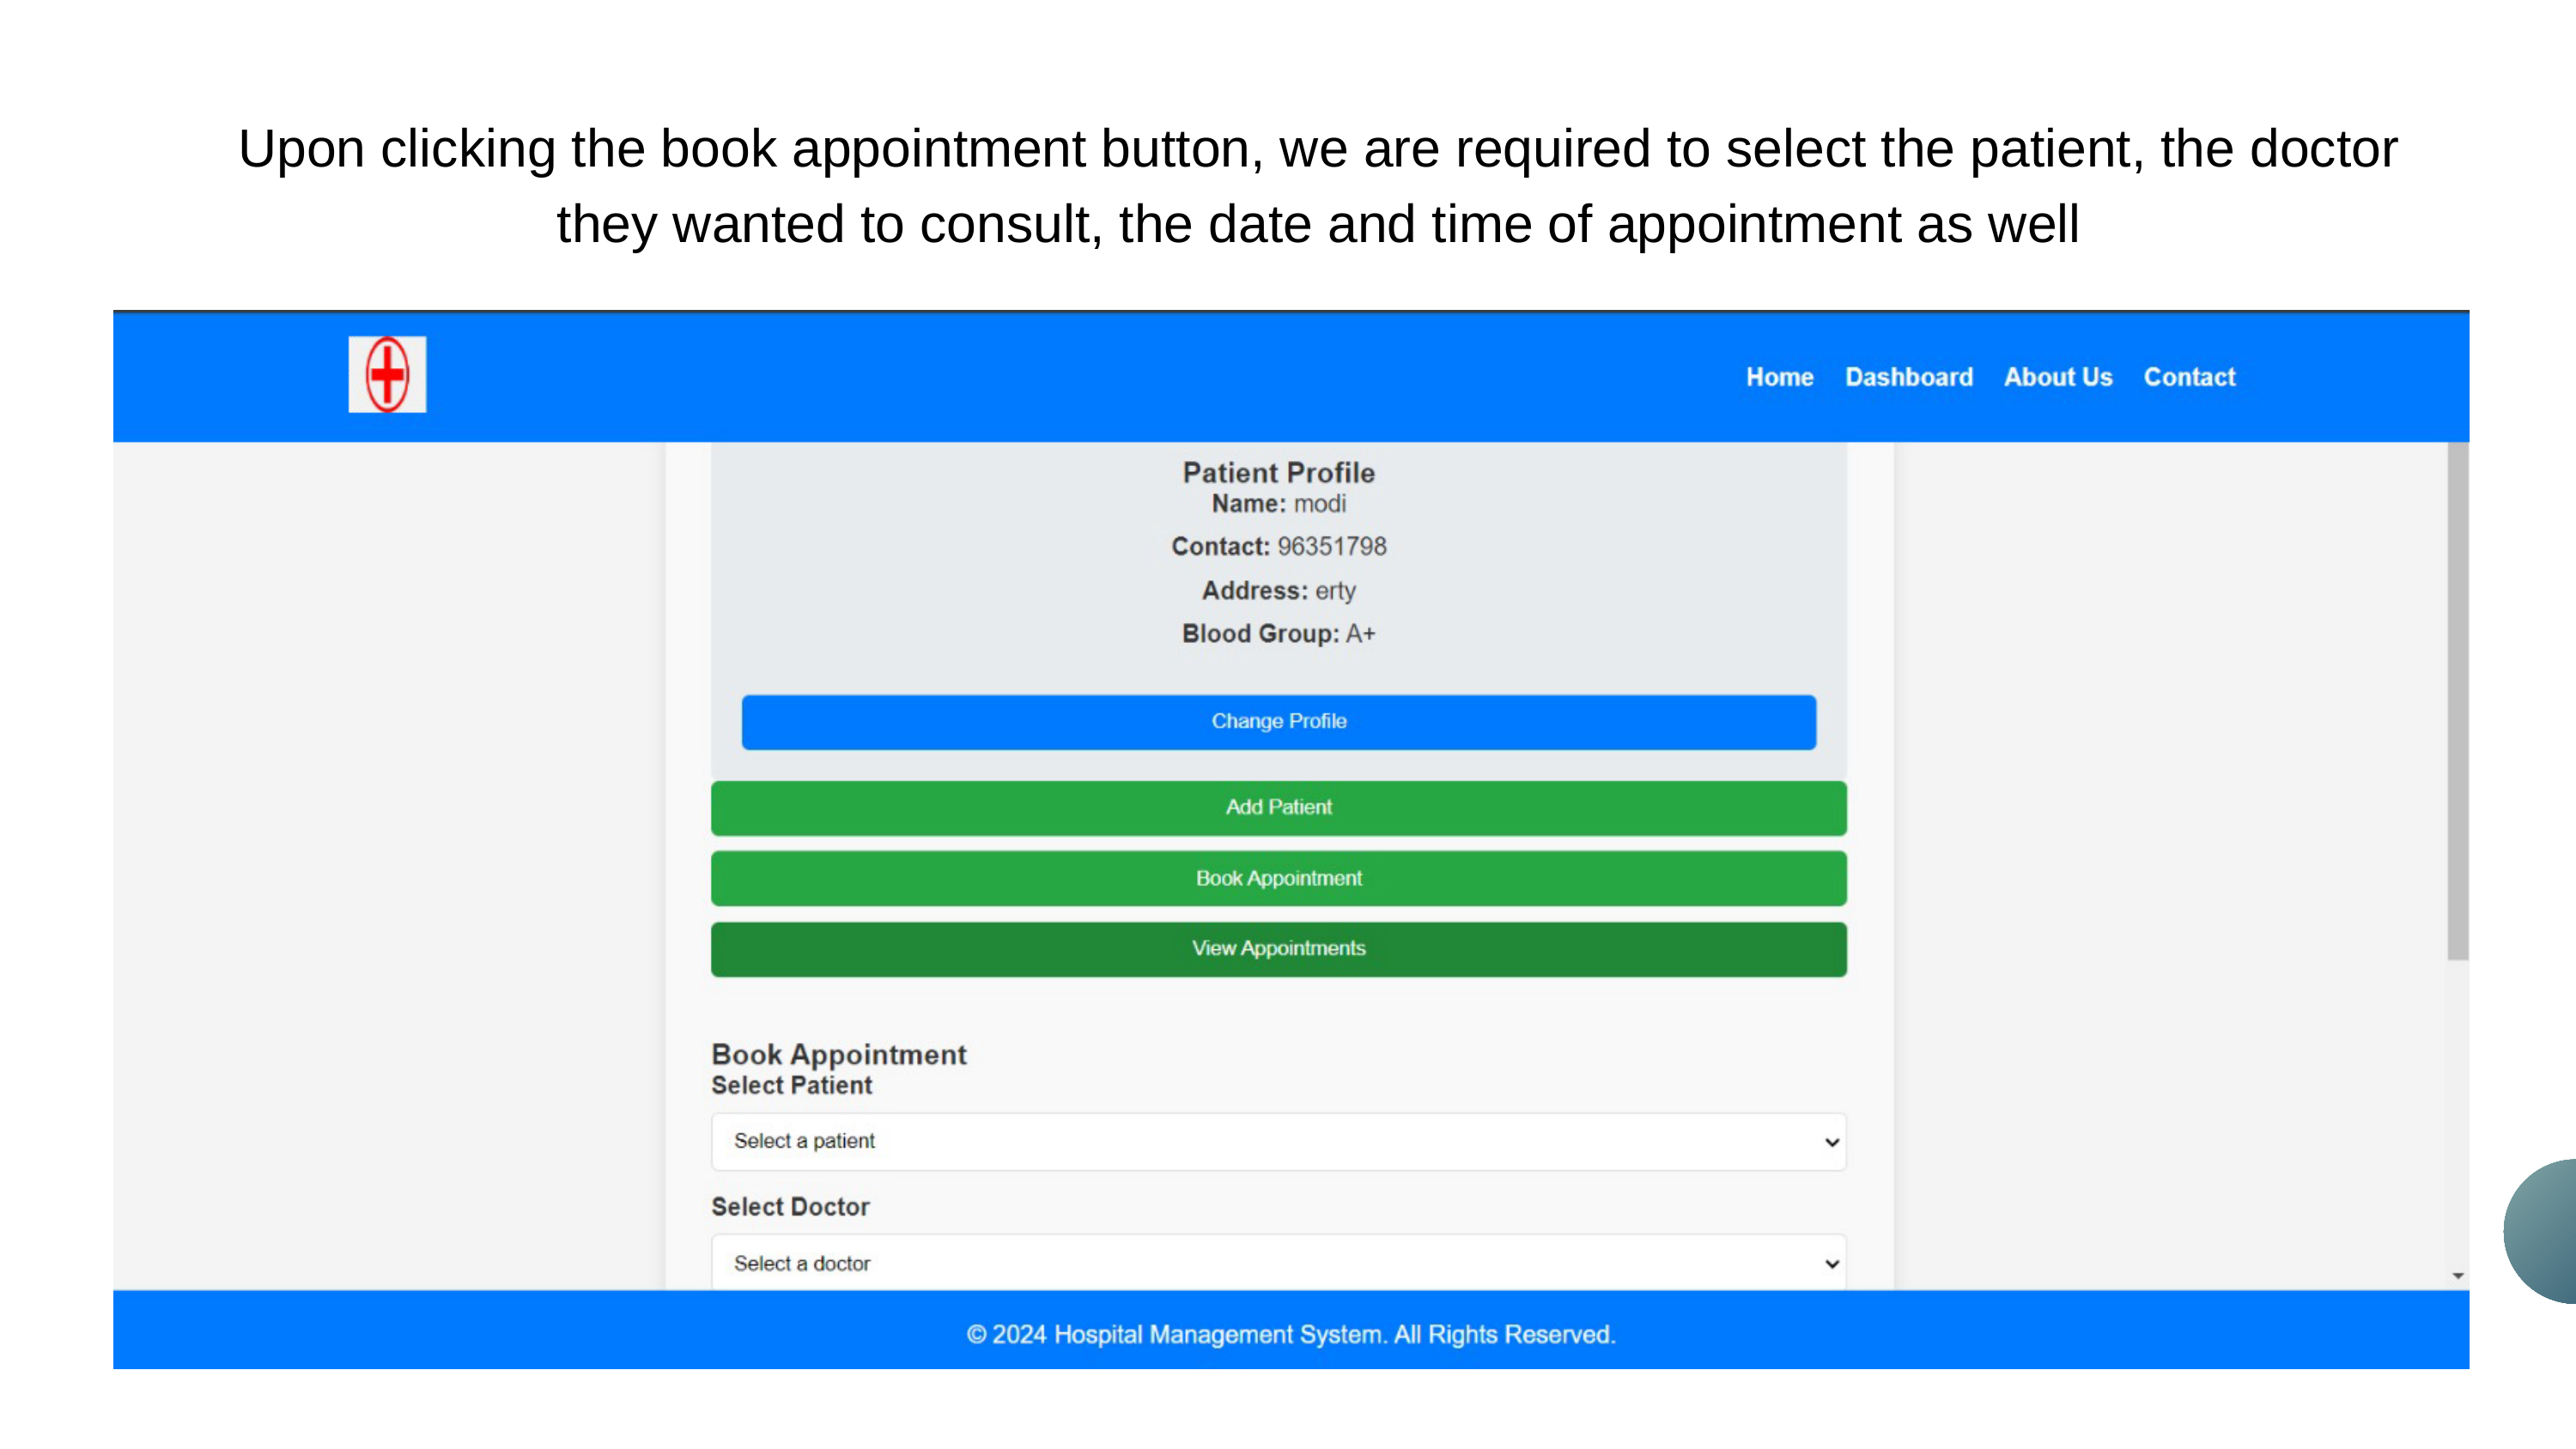

Upon clicking the book appointment button, we are required to select the patient, the doctor they wanted to consult, the date and time of appointment as well